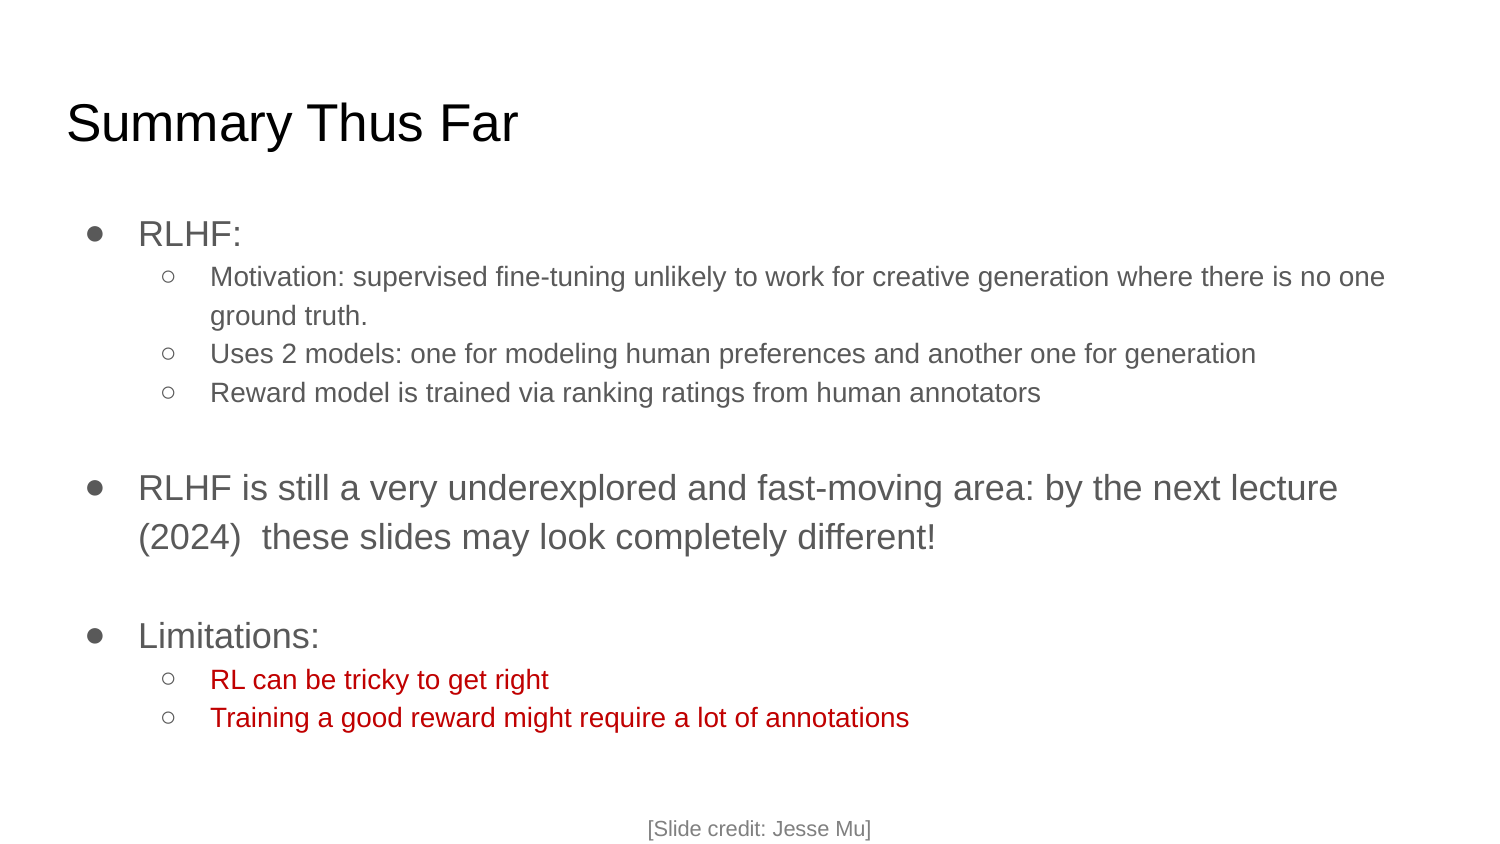

# Summary Thus Far
RLHF:
Motivation: supervised fine-tuning unlikely to work for creative generation where there is no one ground truth.
Uses 2 models: one for modeling human preferences and another one for generation
Reward model is trained via ranking ratings from human annotators

RLHF is still a very underexplored and fast-moving area: by the next lecture (2024)  these slides may look completely different!

Limitations:
RL can be tricky to get right
Training a good reward might require a lot of annotations

[Slide credit: Jesse Mu]